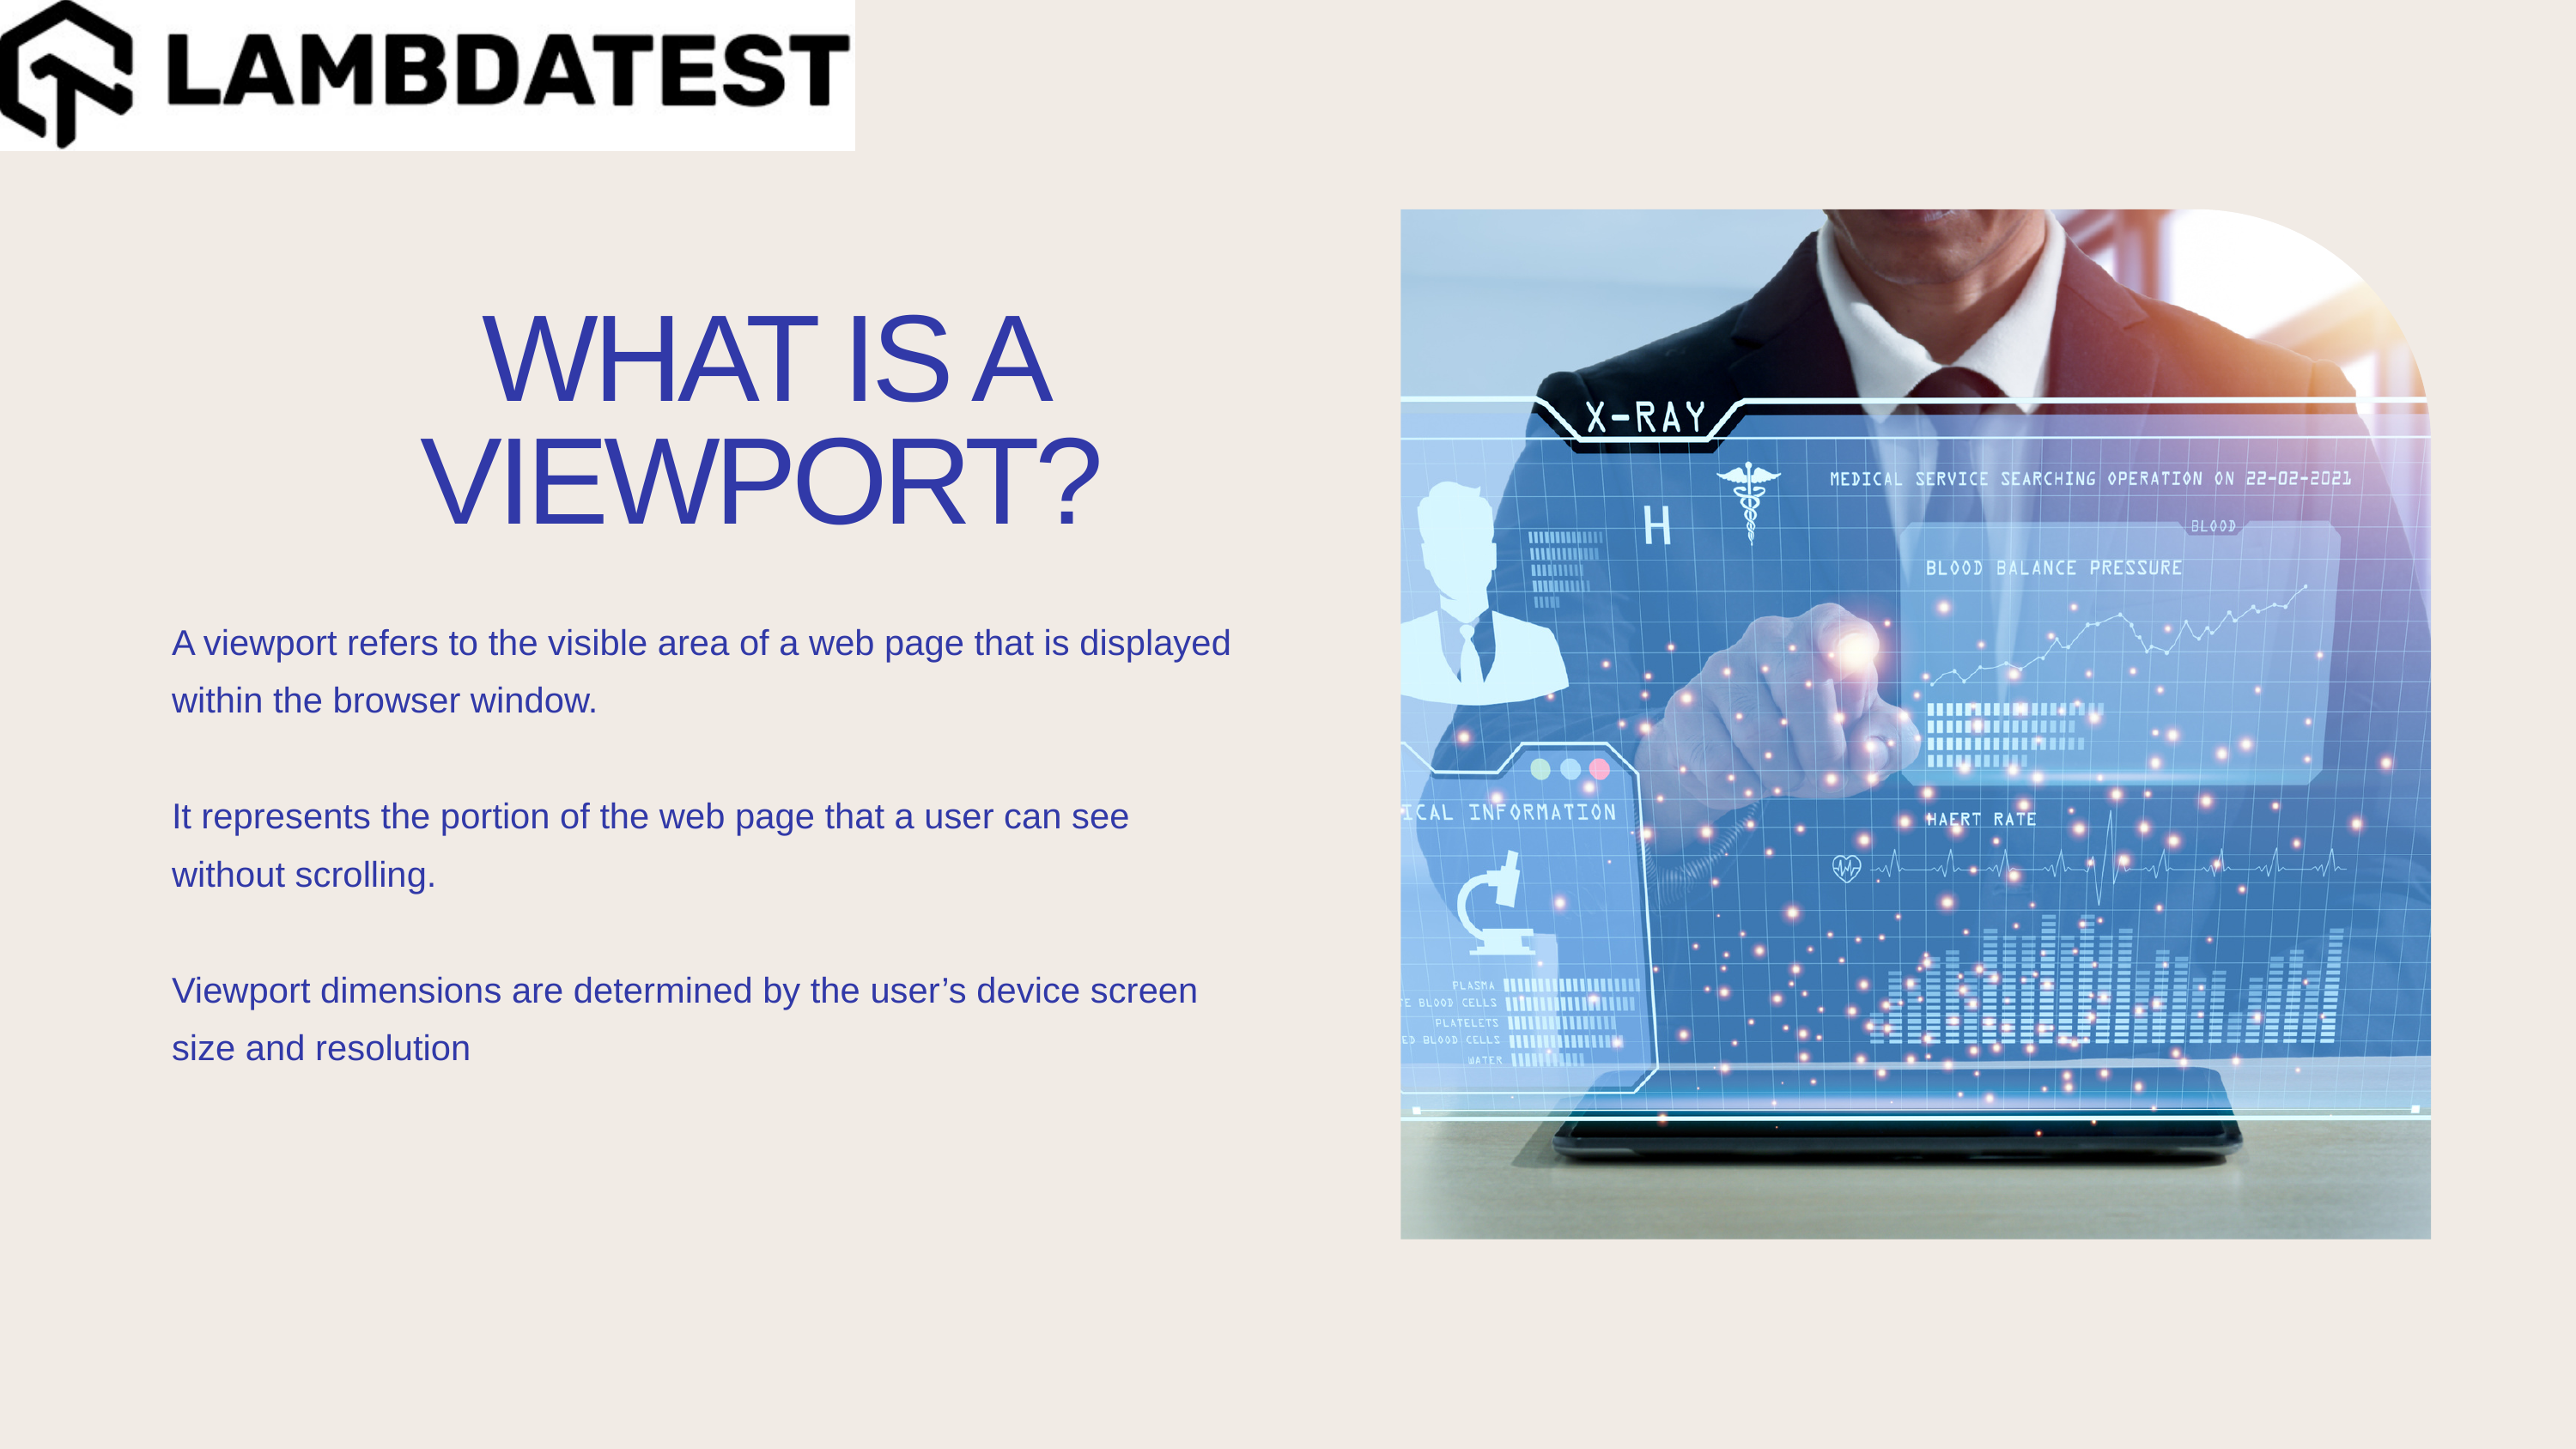

WHAT IS A VIEWPORT?
A viewport refers to the visible area of a web page that is displayed within the browser window.

It represents the portion of the web page that a user can see without scrolling.

Viewport dimensions are determined by the user’s device screen size and resolution